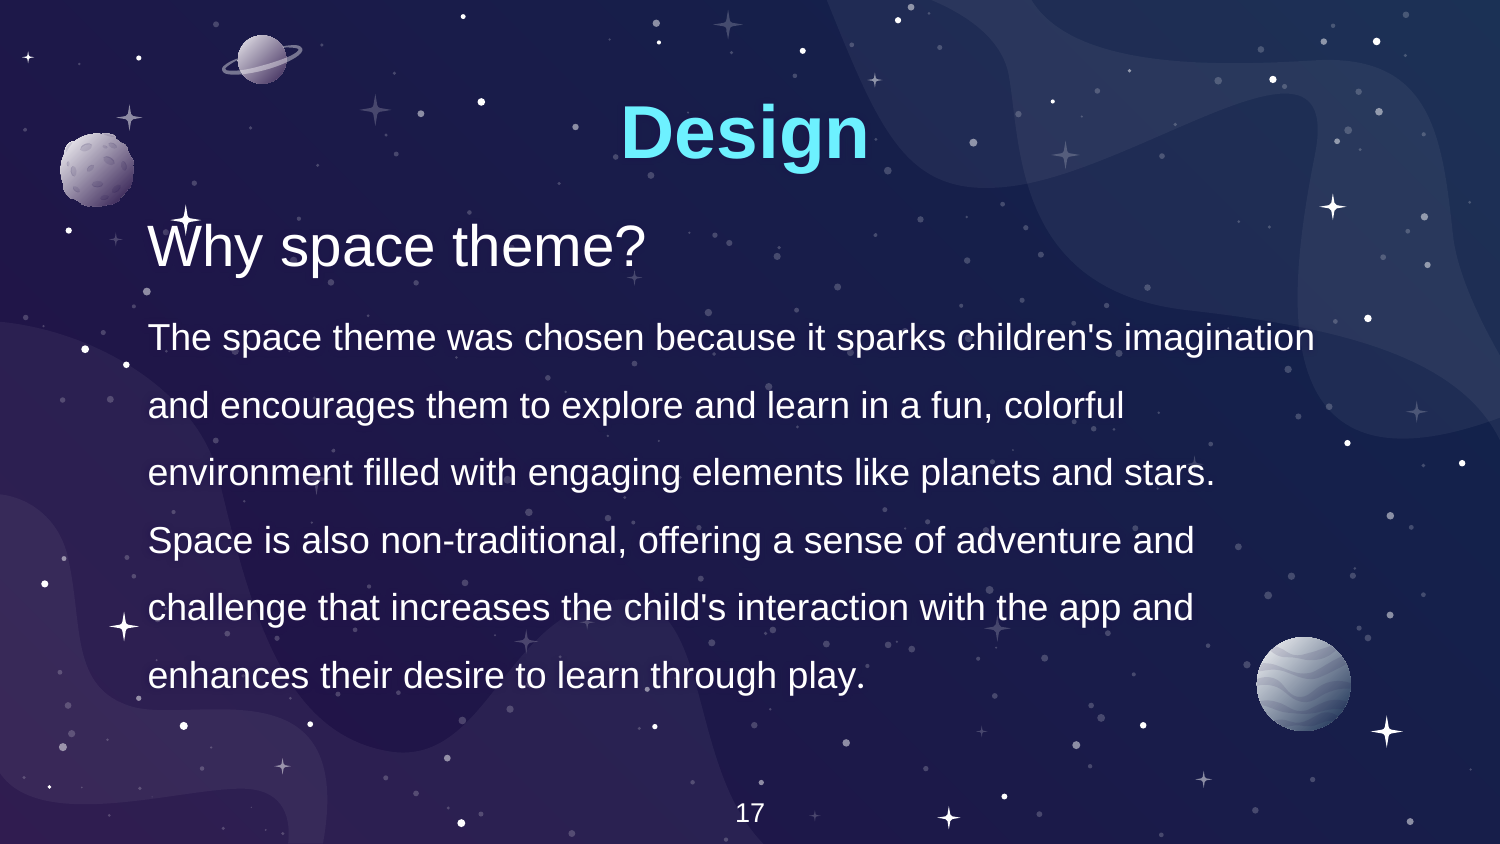

# Design
Why space theme?
The space theme was chosen because it sparks children's imagination and encourages them to explore and learn in a fun, colorful environment filled with engaging elements like planets and stars. Space is also non-traditional, offering a sense of adventure and challenge that increases the child's interaction with the app and enhances their desire to learn through play.

17